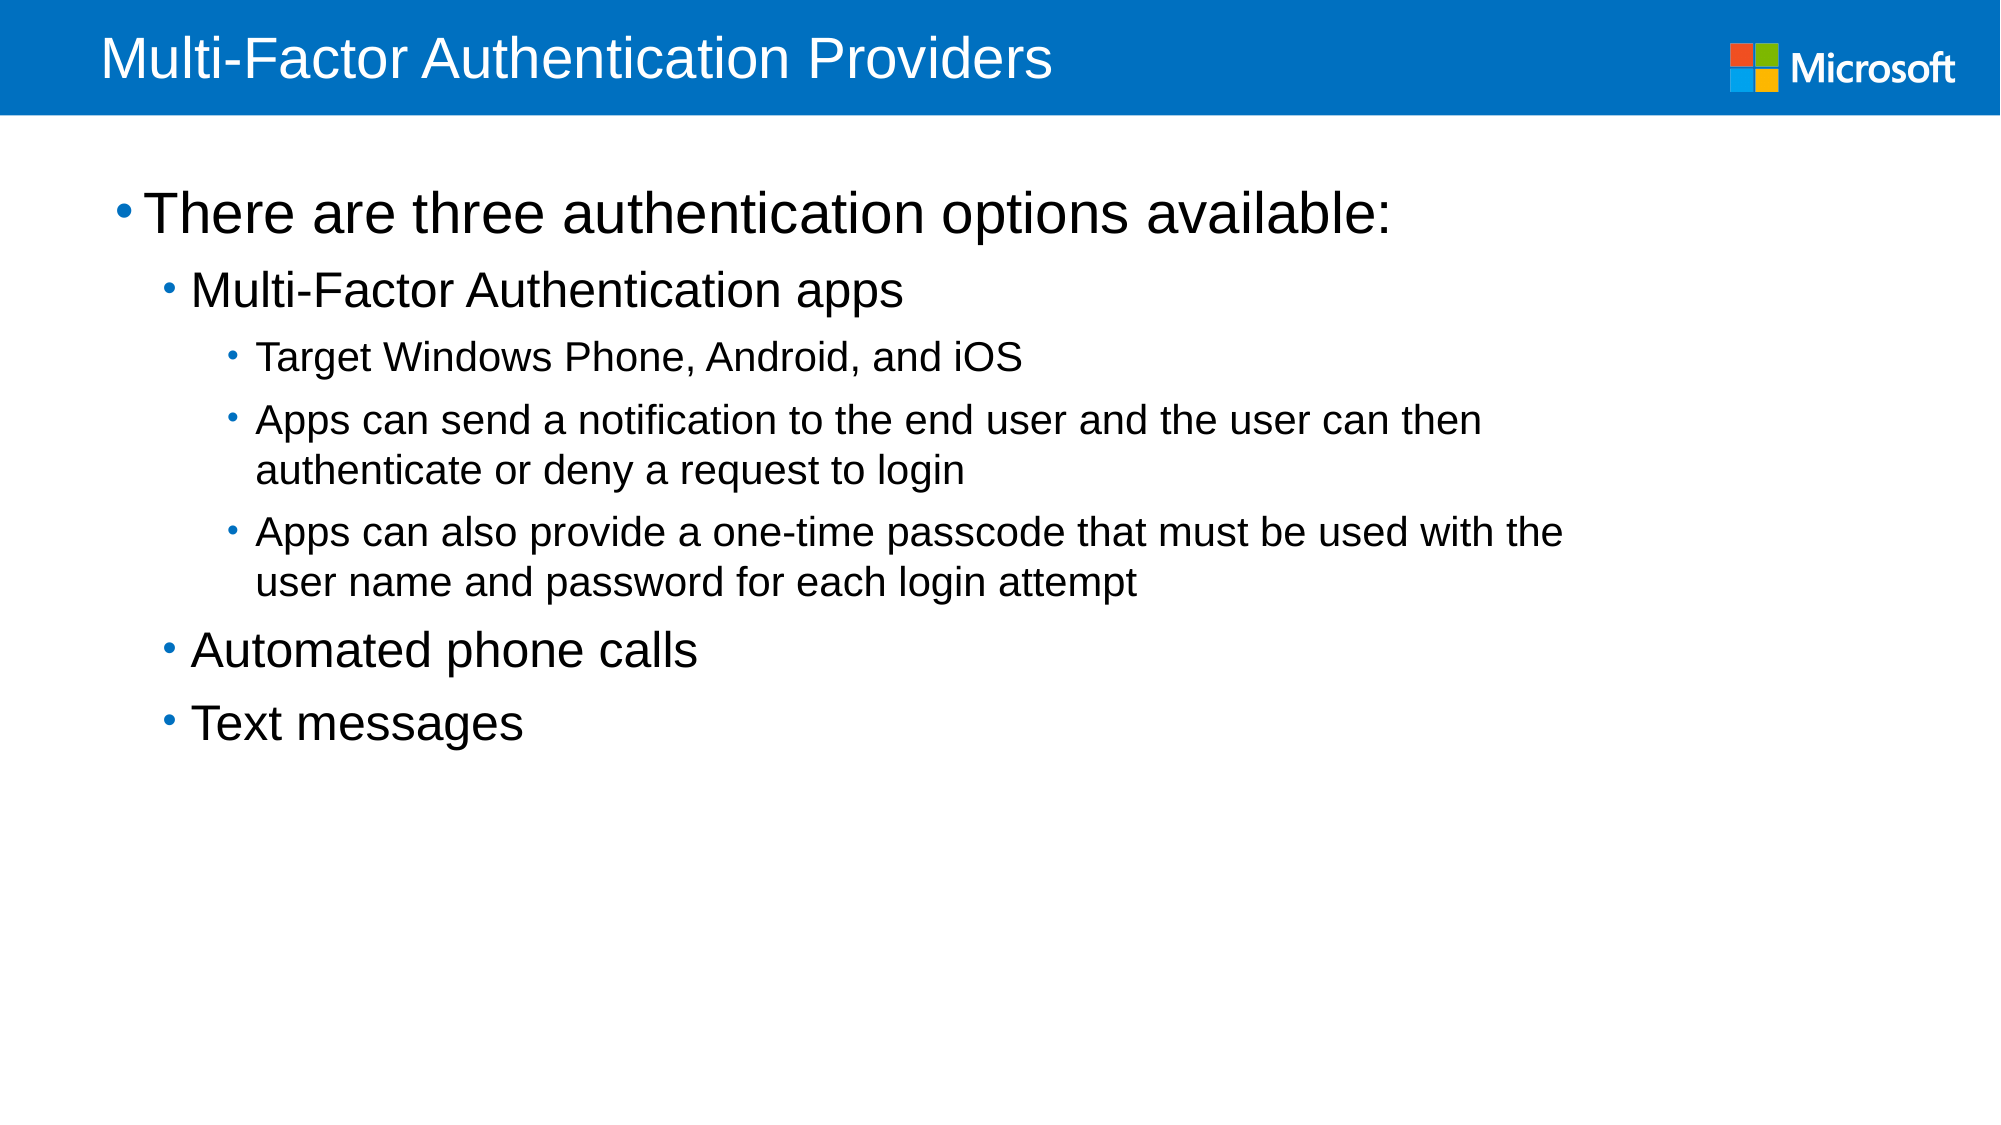

# Multi-Factor Authentication Providers
There are three authentication options available:
Multi-Factor Authentication apps
Target Windows Phone, Android, and iOS
Apps can send a notification to the end user and the user can then authenticate or deny a request to login
Apps can also provide a one-time passcode that must be used with the user name and password for each login attempt
Automated phone calls
Text messages